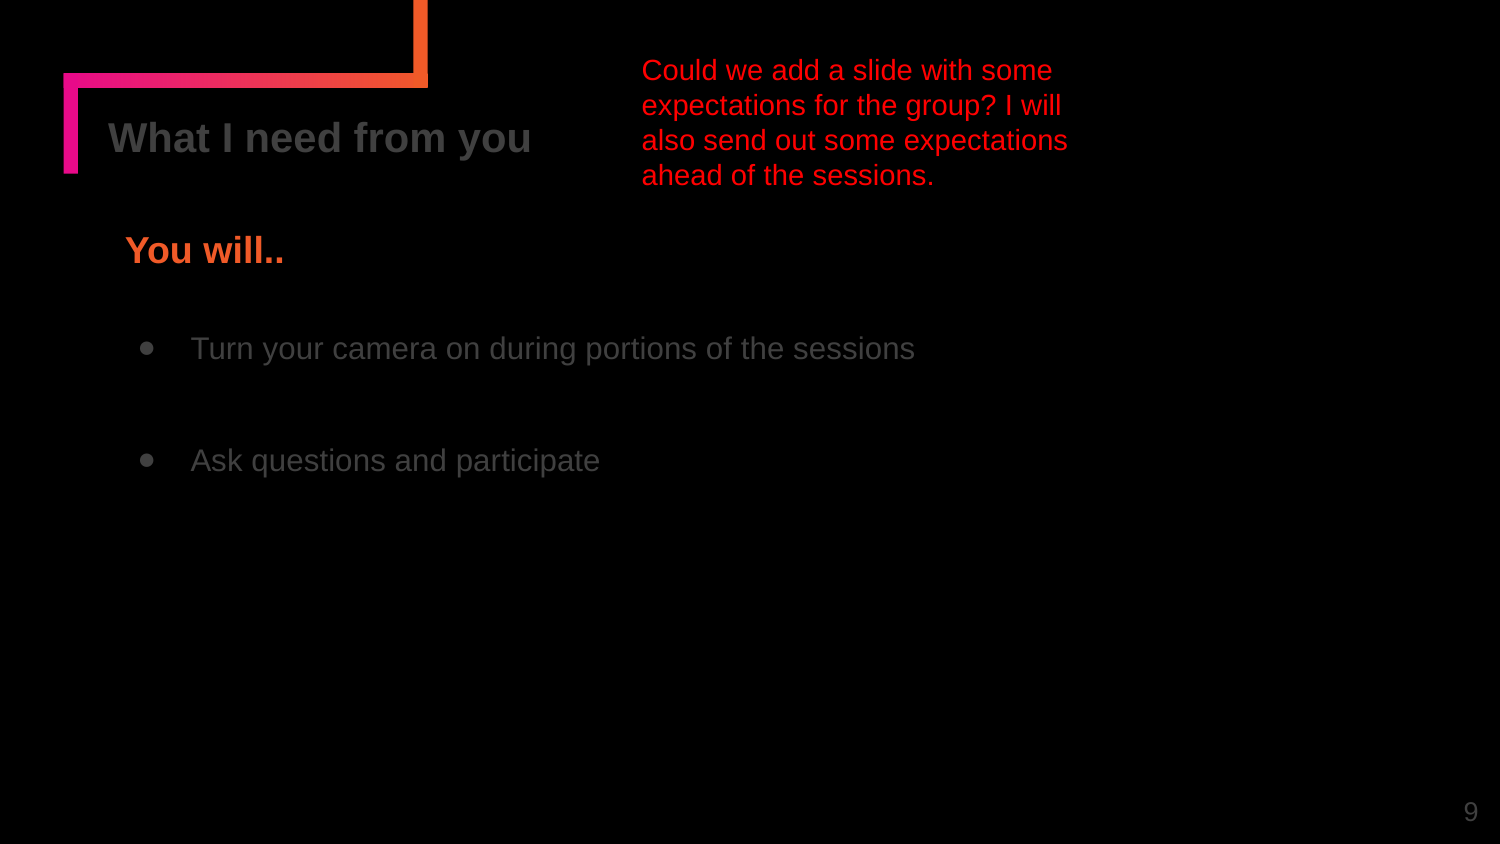

Could we add a slide with some expectations for the group? I will also send out some expectations ahead of the sessions.
# What I need from you
You will..
Turn your camera on during portions of the sessions

Ask questions and participate
9